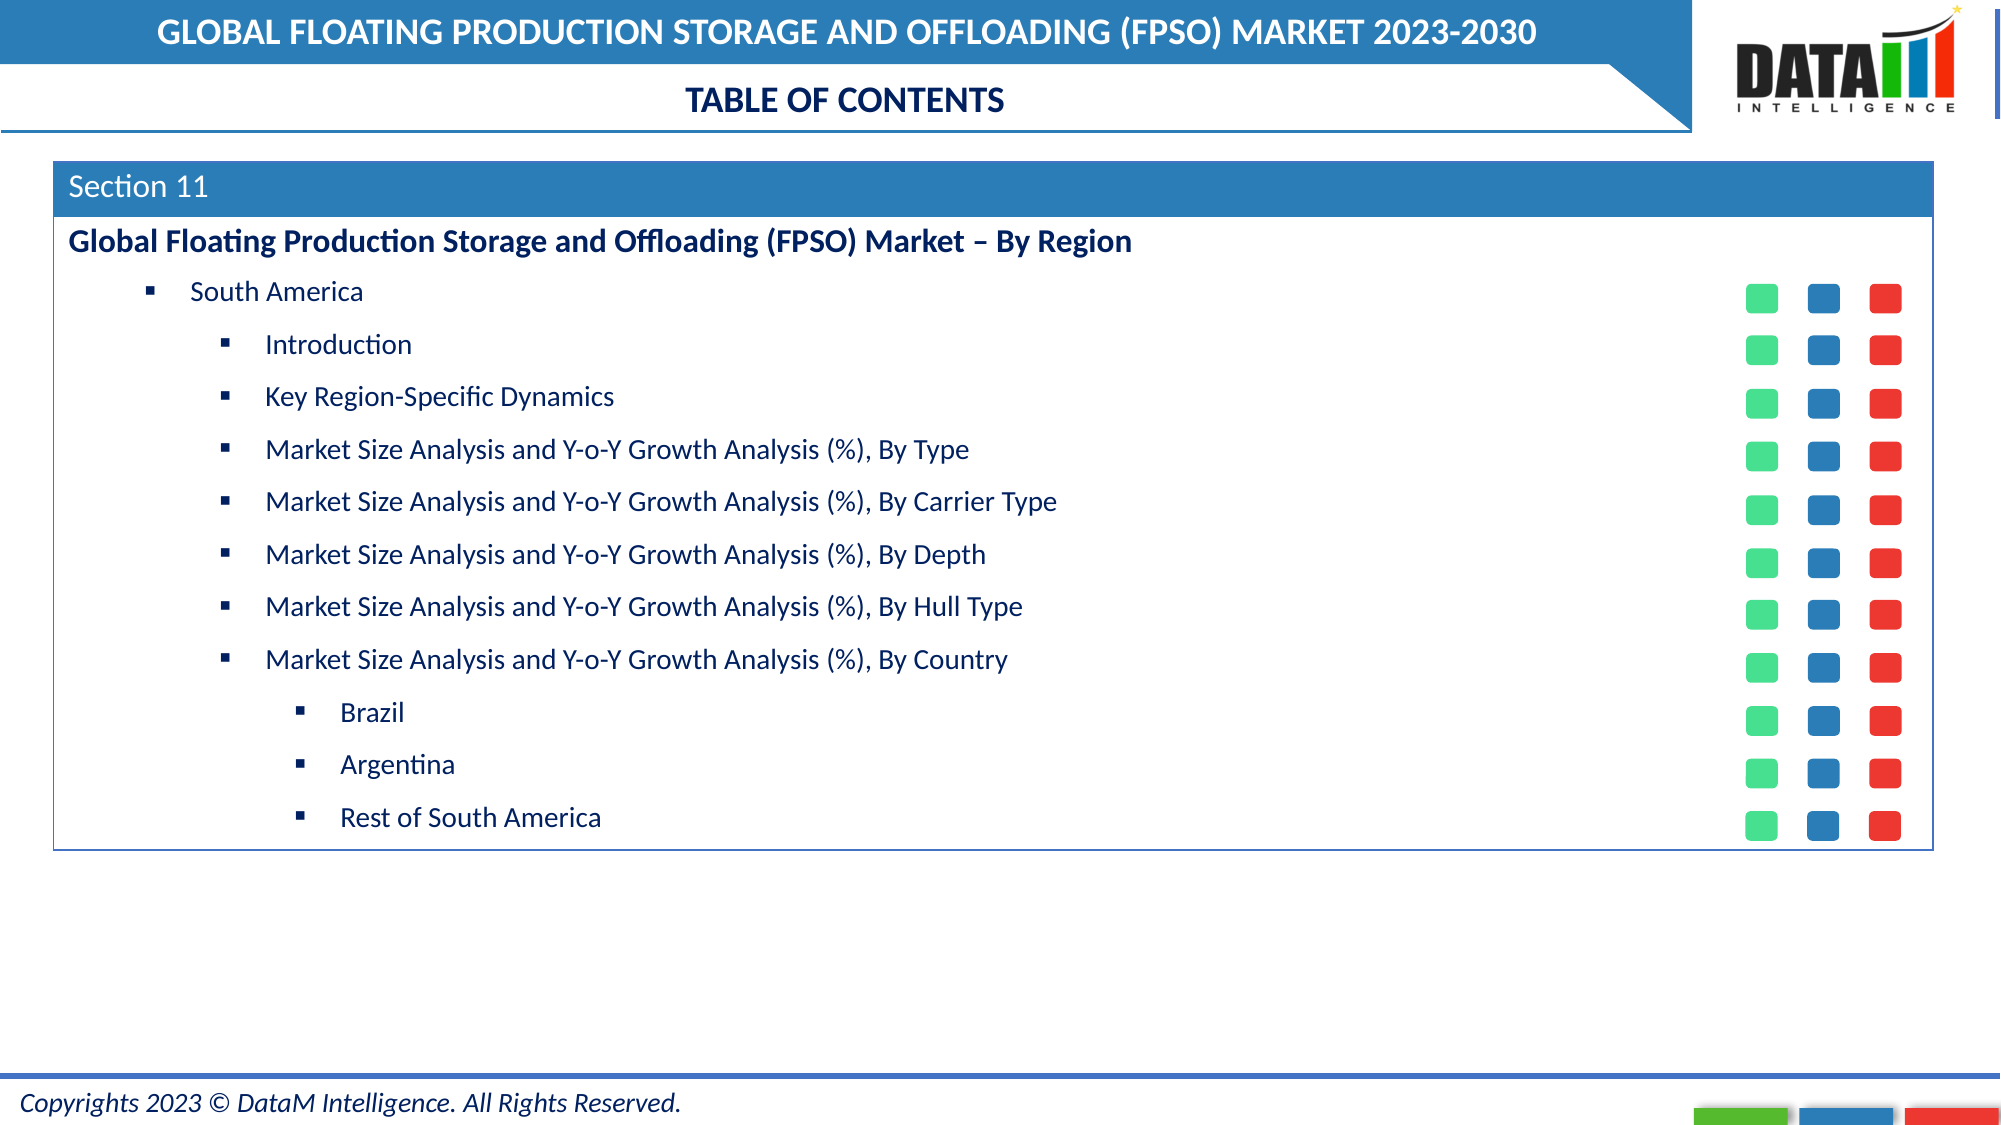

TABLE OF CONTENTS
| Section 11 |  |
| --- | --- |
| Global Floating Production Storage and Offloading (FPSO) Market – By Region |  |
| South America |  |
| Introduction |  |
| Key Region-Specific Dynamics |  |
| Market Size Analysis and Y-o-Y Growth Analysis (%), By Type |  |
| Market Size Analysis and Y-o-Y Growth Analysis (%), By Carrier Type |  |
| Market Size Analysis and Y-o-Y Growth Analysis (%), By Depth |  |
| Market Size Analysis and Y-o-Y Growth Analysis (%), By Hull Type |  |
| Market Size Analysis and Y-o-Y Growth Analysis (%), By Country |  |
| Brazil |  |
| Argentina |  |
| Rest of South America |  |